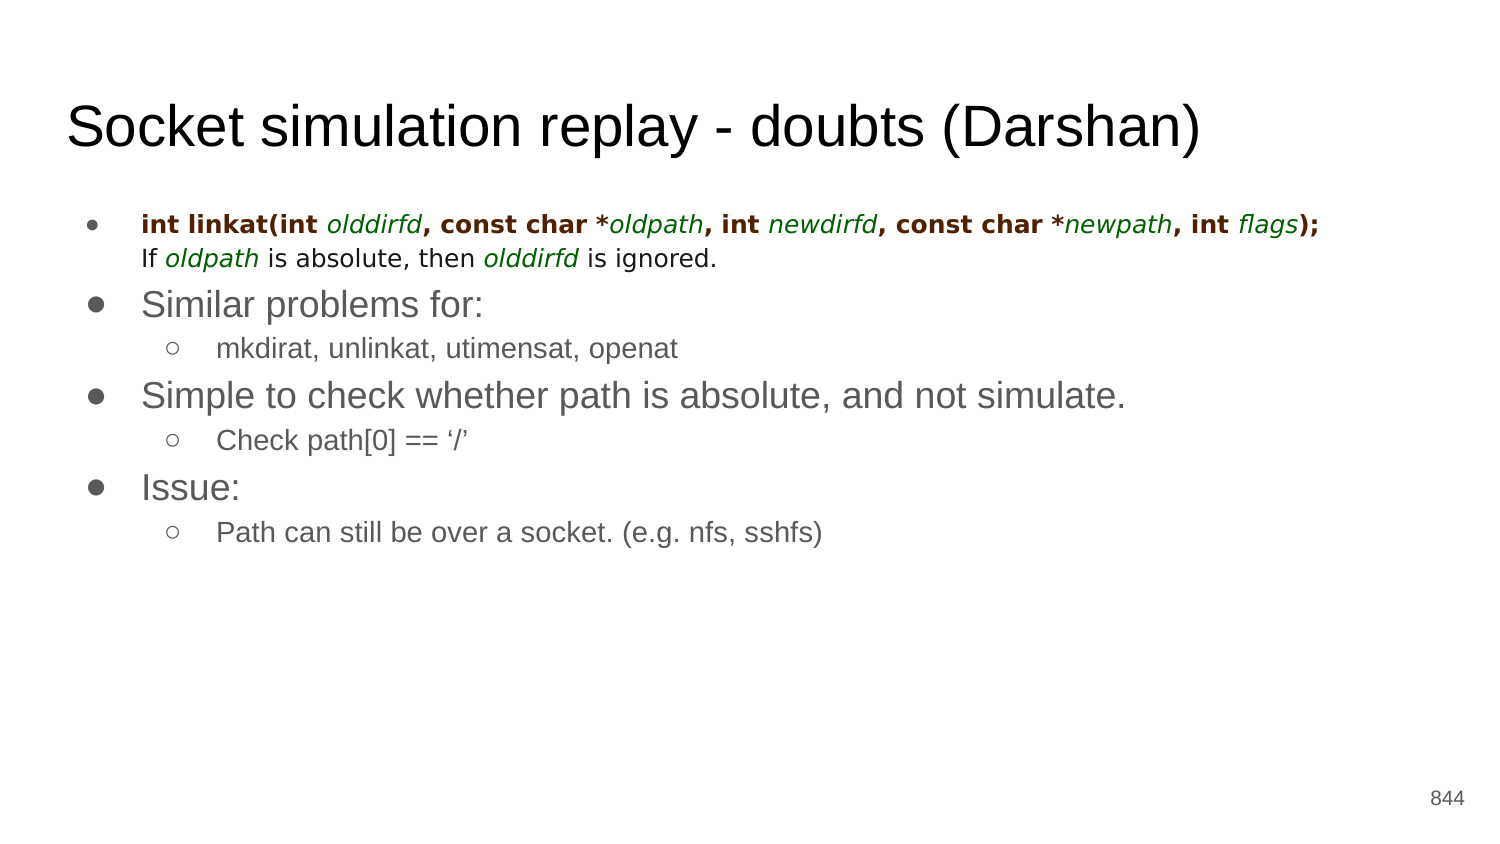

# Socket simulation replay - doubts (Darshan)
int linkat(int olddirfd, const char *oldpath, int newdirfd, const char *newpath, int flags);
If oldpath is absolute, then olddirfd is ignored.
Similar problems for:
mkdirat, unlinkat, utimensat, openat
Simple to check whether path is absolute, and not simulate.
Check path[0] == ‘/’
Issue:
Path can still be over a socket. (e.g. nfs, sshfs)
844